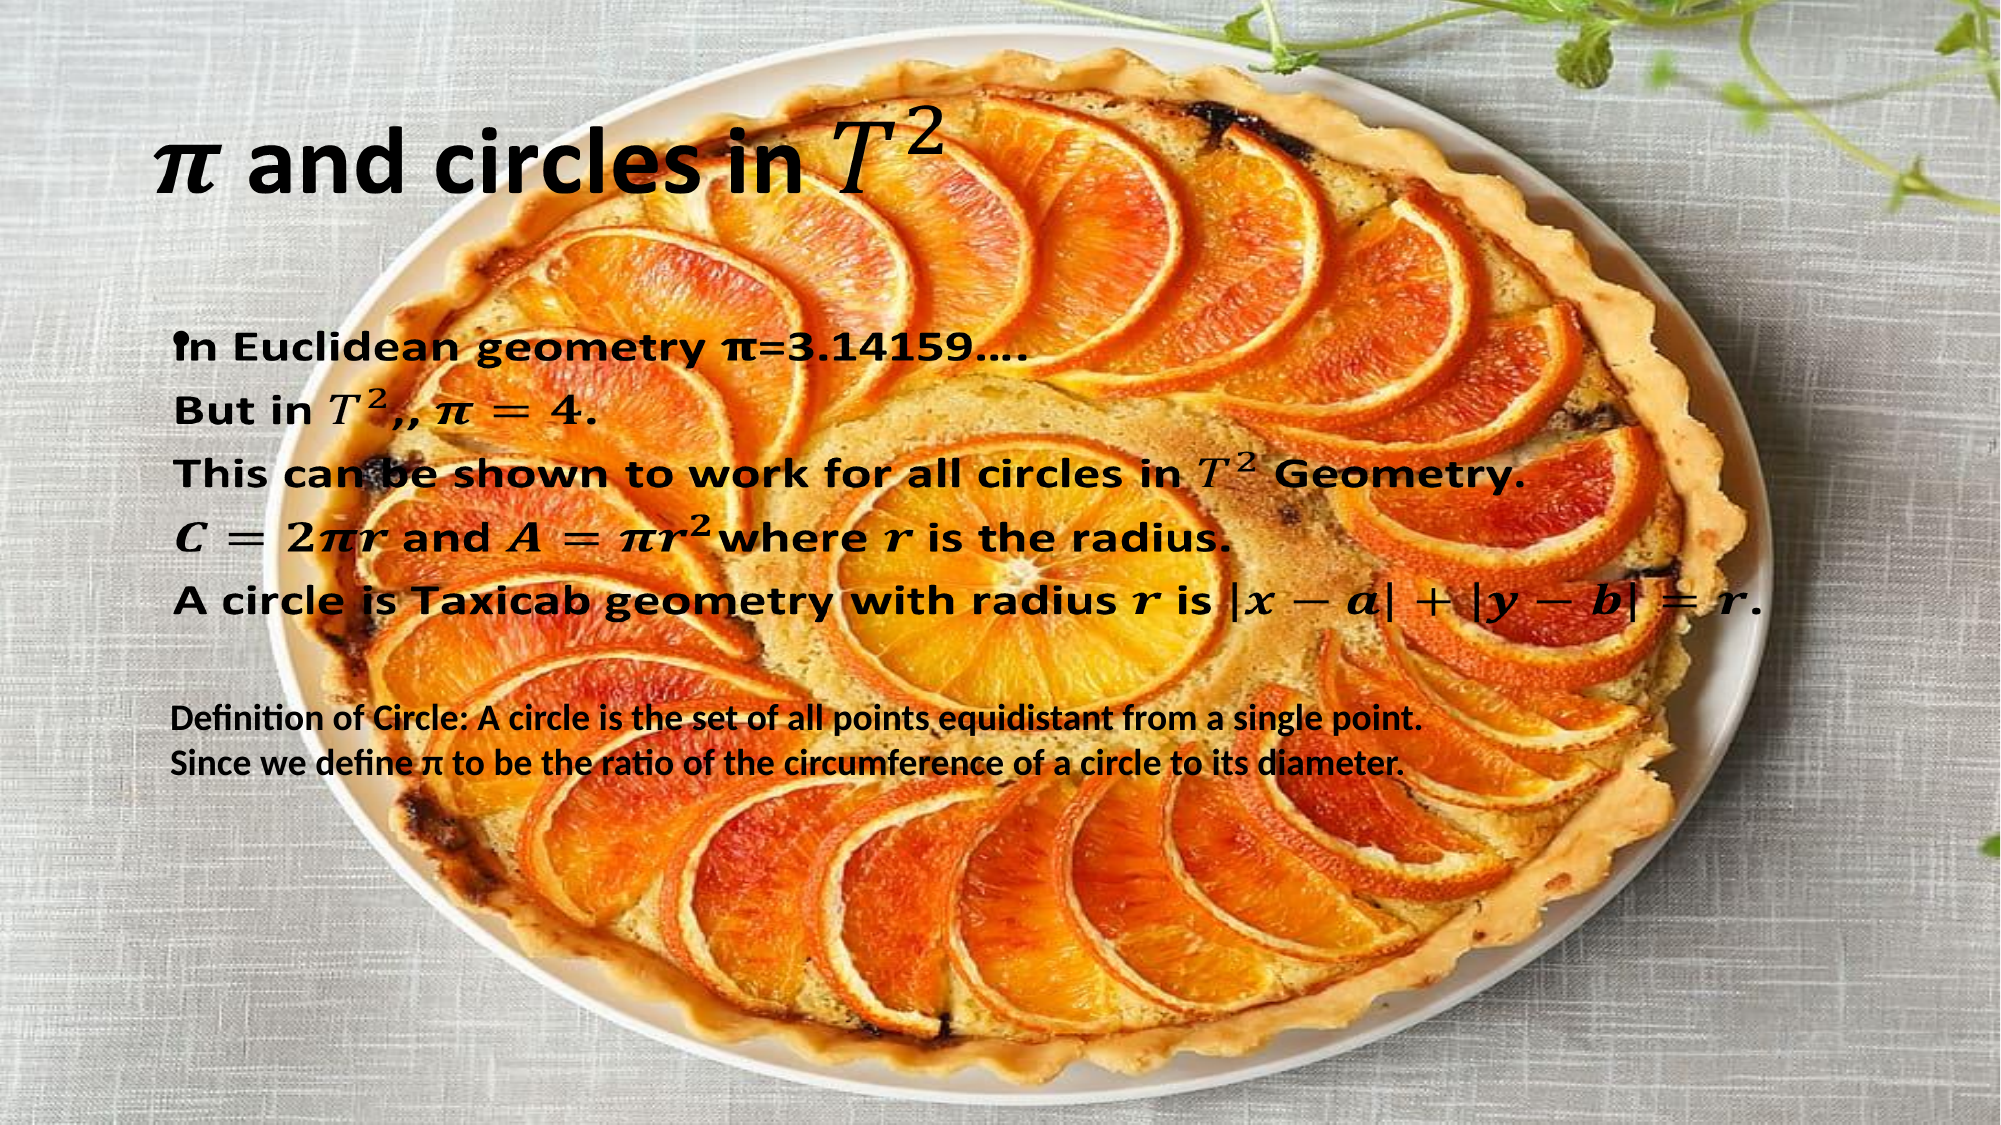

#

Definition of Circle: A circle is the set of all points equidistant from a single point.
Since we define π to be the ratio of the circumference of a circle to its diameter.